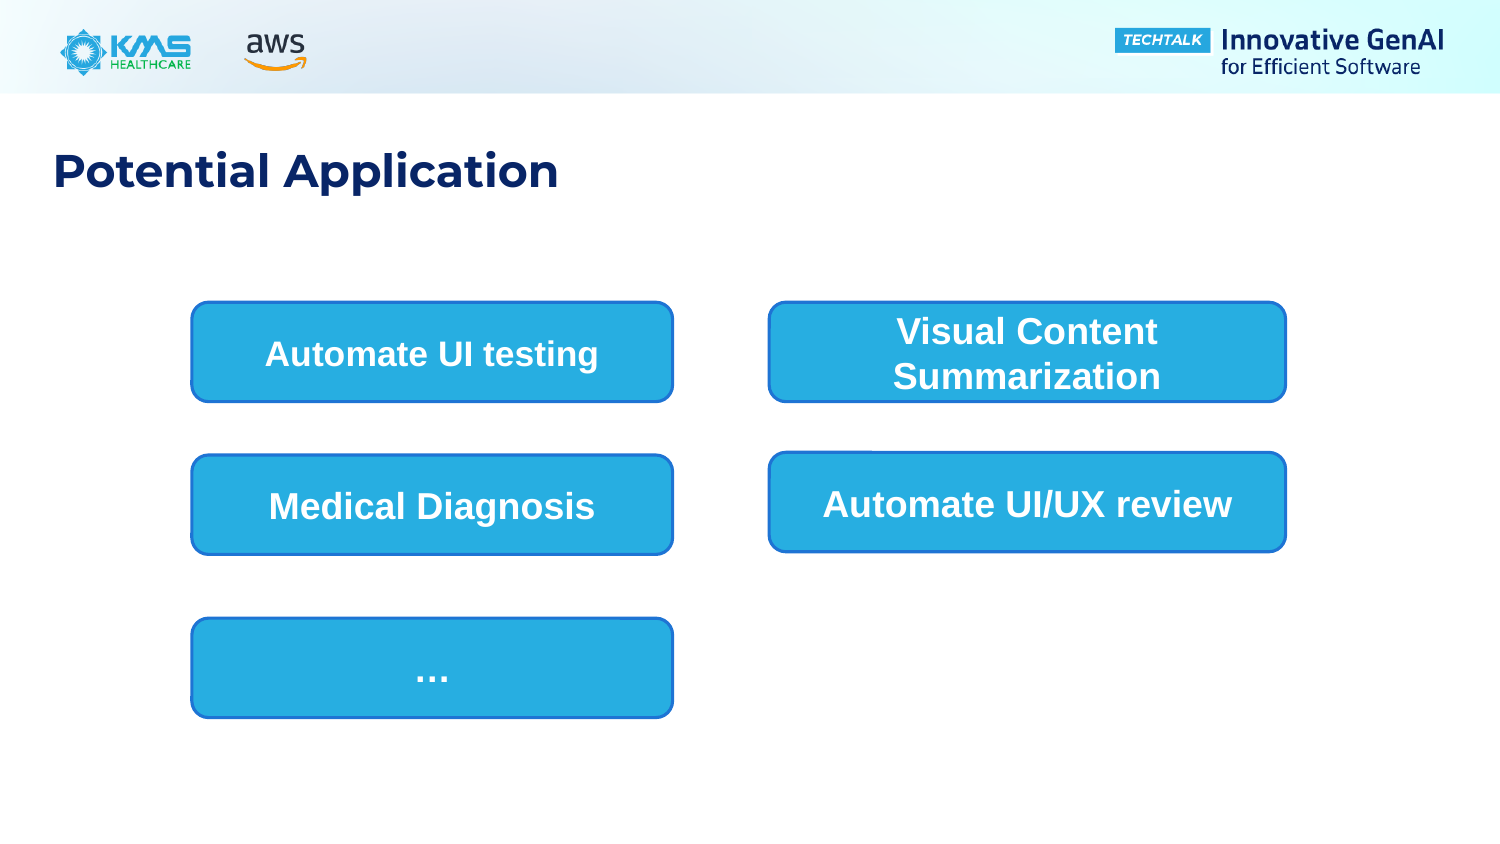

Potential Application
Automate UI testing
Visual Content Summarization
Automate UI/UX review
Medical Diagnosis
…